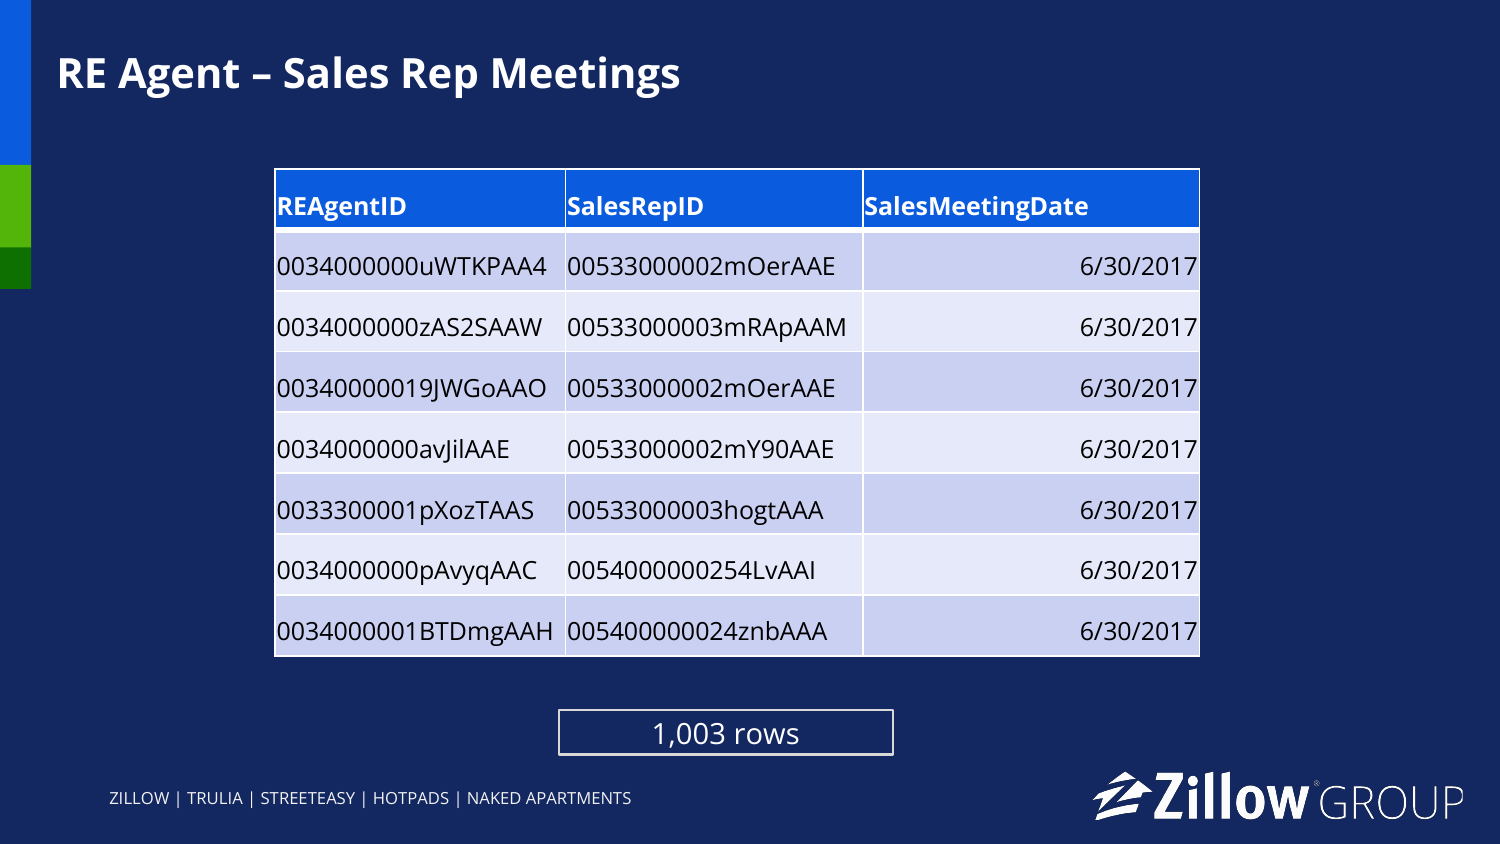

RE Agent – Sales Rep Meetings
| REAgentID | SalesRepID | SalesMeetingDate |
| --- | --- | --- |
| 0034000000uWTKPAA4 | 00533000002mOerAAE | 6/30/2017 |
| 0034000000zAS2SAAW | 00533000003mRApAAM | 6/30/2017 |
| 00340000019JWGoAAO | 00533000002mOerAAE | 6/30/2017 |
| 0034000000avJilAAE | 00533000002mY90AAE | 6/30/2017 |
| 0033300001pXozTAAS | 00533000003hogtAAA | 6/30/2017 |
| 0034000000pAvyqAAC | 0054000000254LvAAI | 6/30/2017 |
| 0034000001BTDmgAAH | 005400000024znbAAA | 6/30/2017 |
1,003 rows